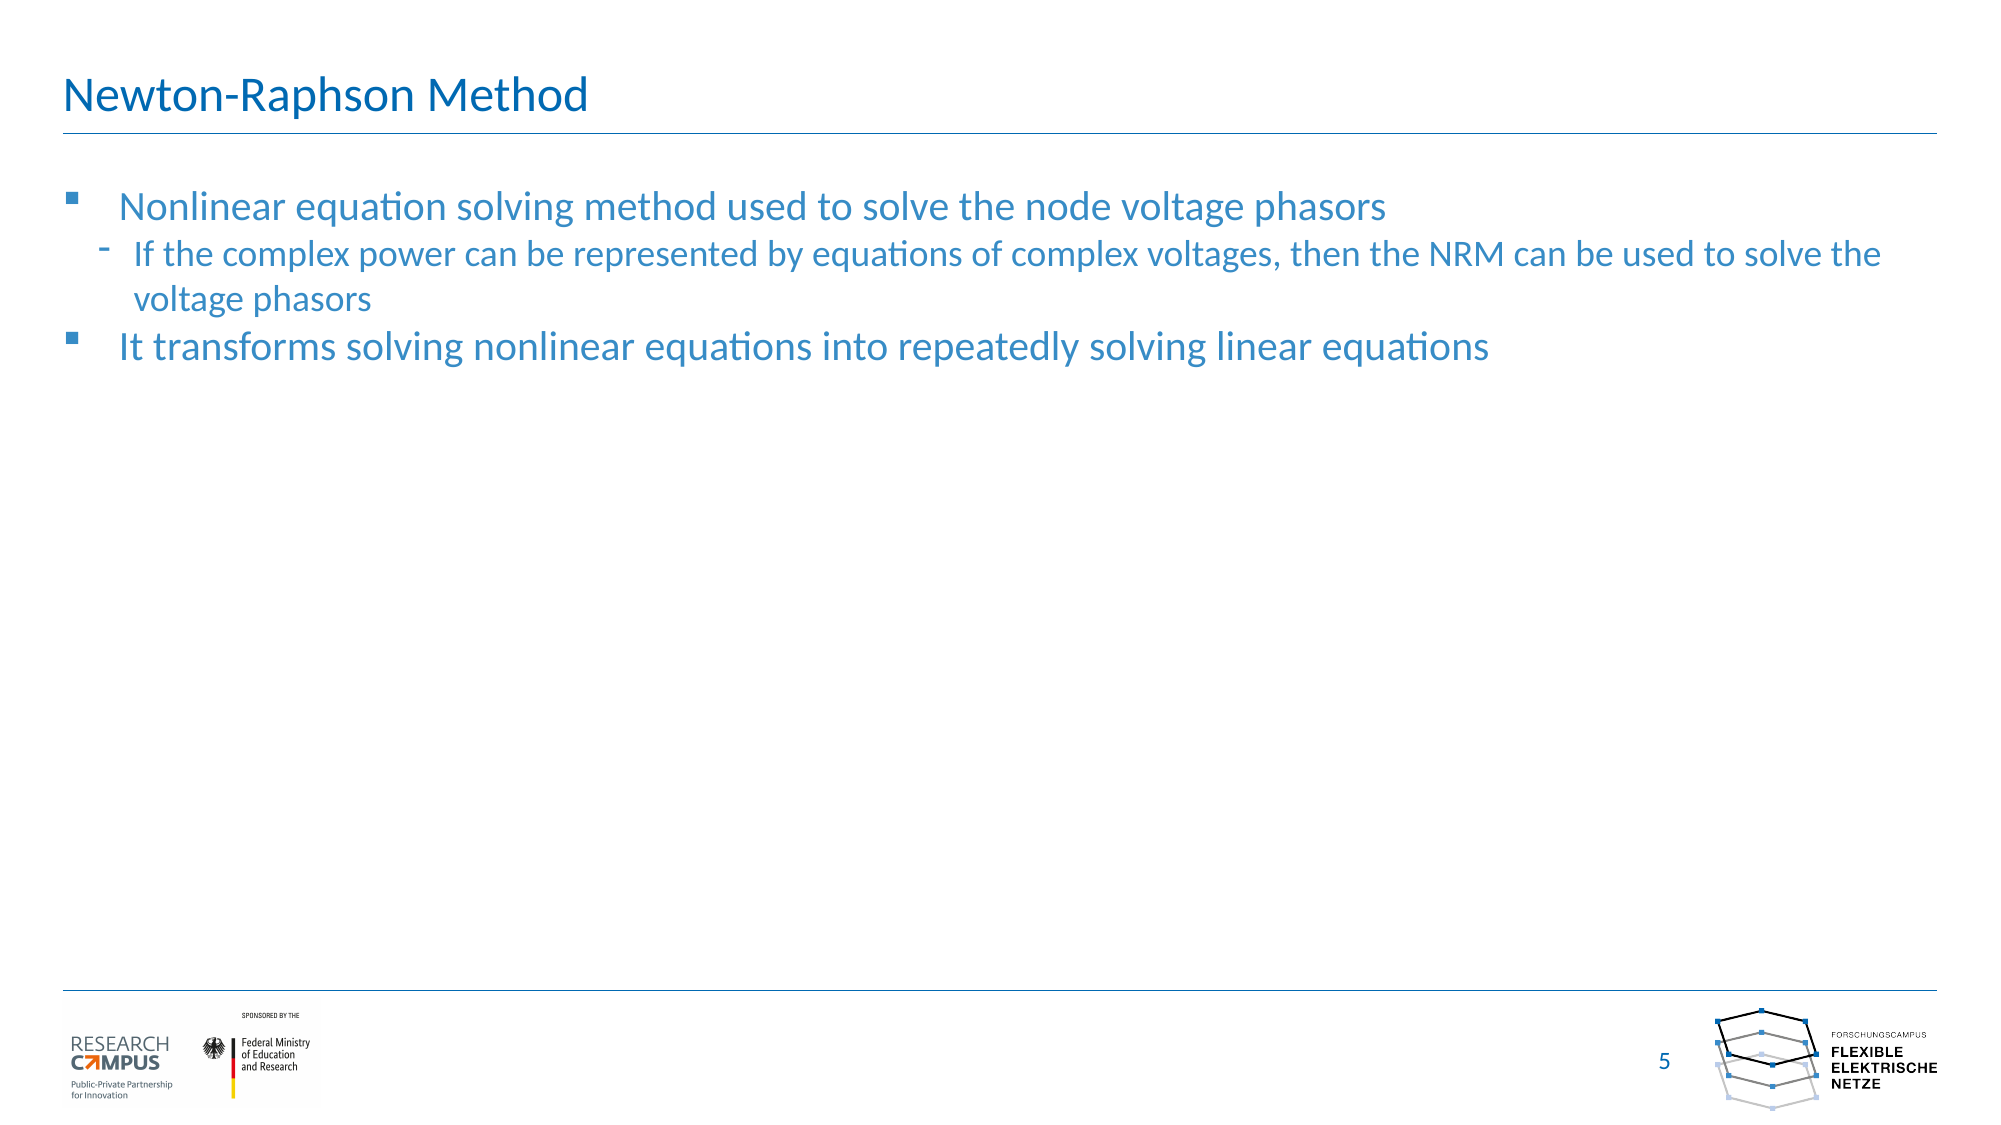

# Newton-Raphson Method
Nonlinear equation solving method used to solve the node voltage phasors
If the complex power can be represented by equations of complex voltages, then the NRM can be used to solve the voltage phasors
It transforms solving nonlinear equations into repeatedly solving linear equations